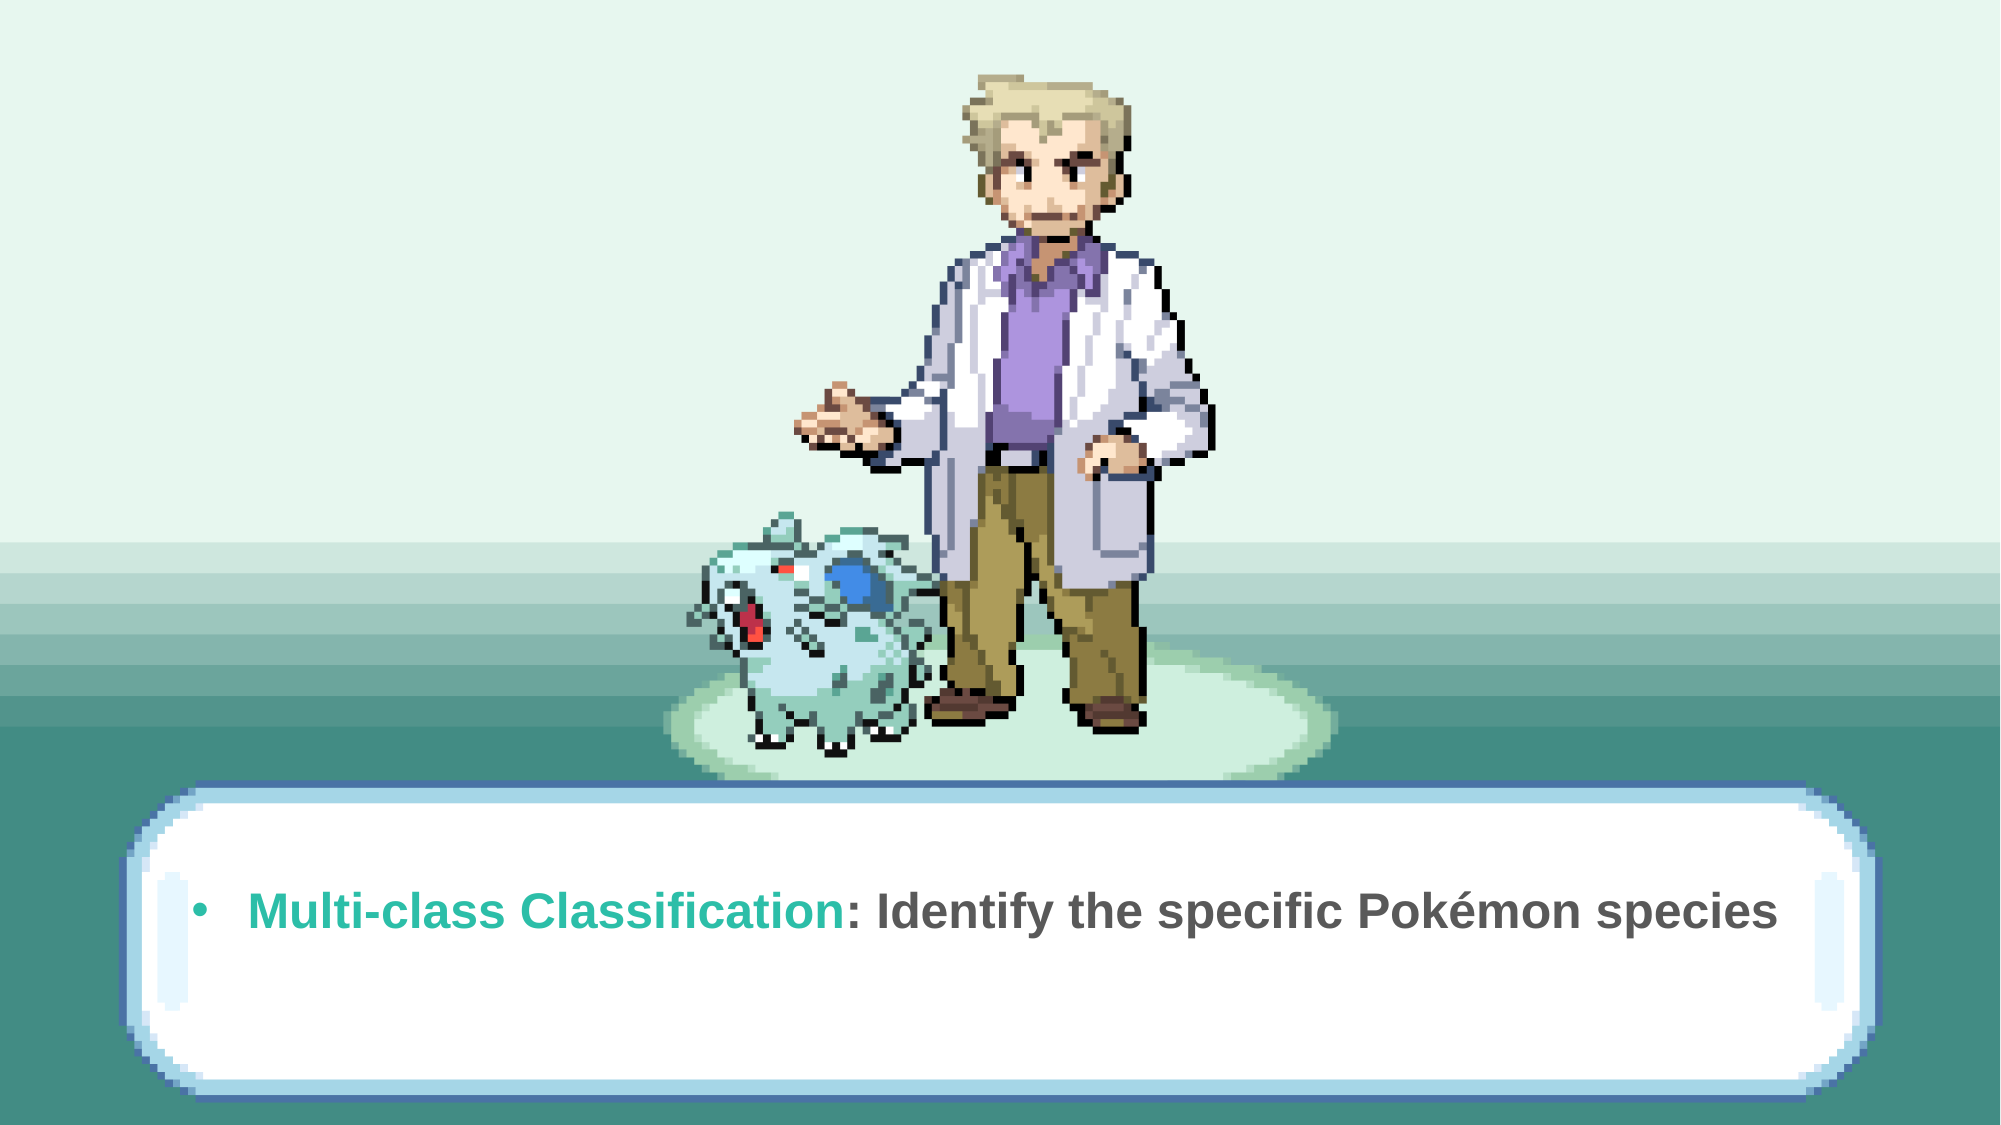

Multi-class Classification: Identify the specific Pokémon species